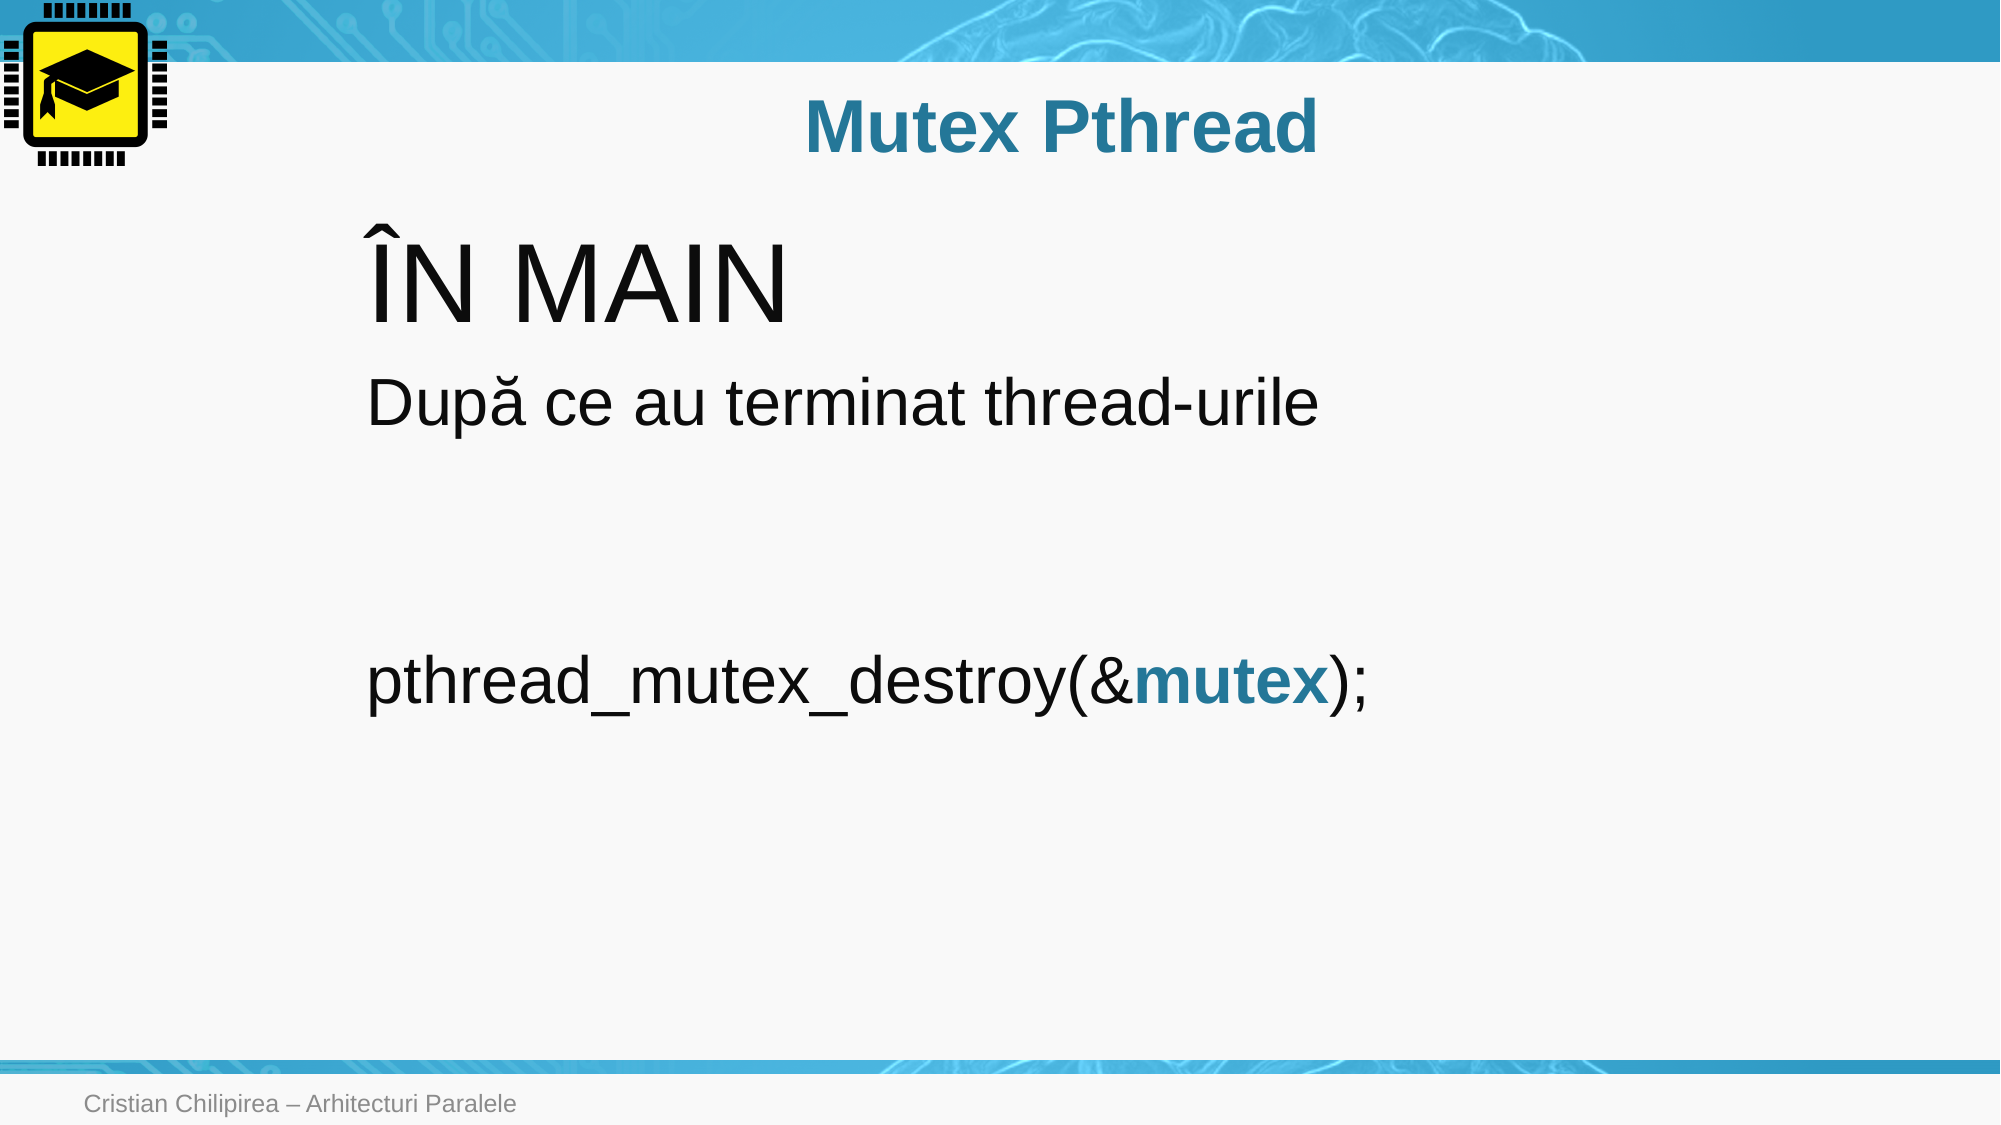

# Mutex Pthread
ÎN MAIN
După ce au terminat thread-urile

pthread_mutex_destroy(&mutex);
Cristian Chilipirea – Arhitecturi Paralele